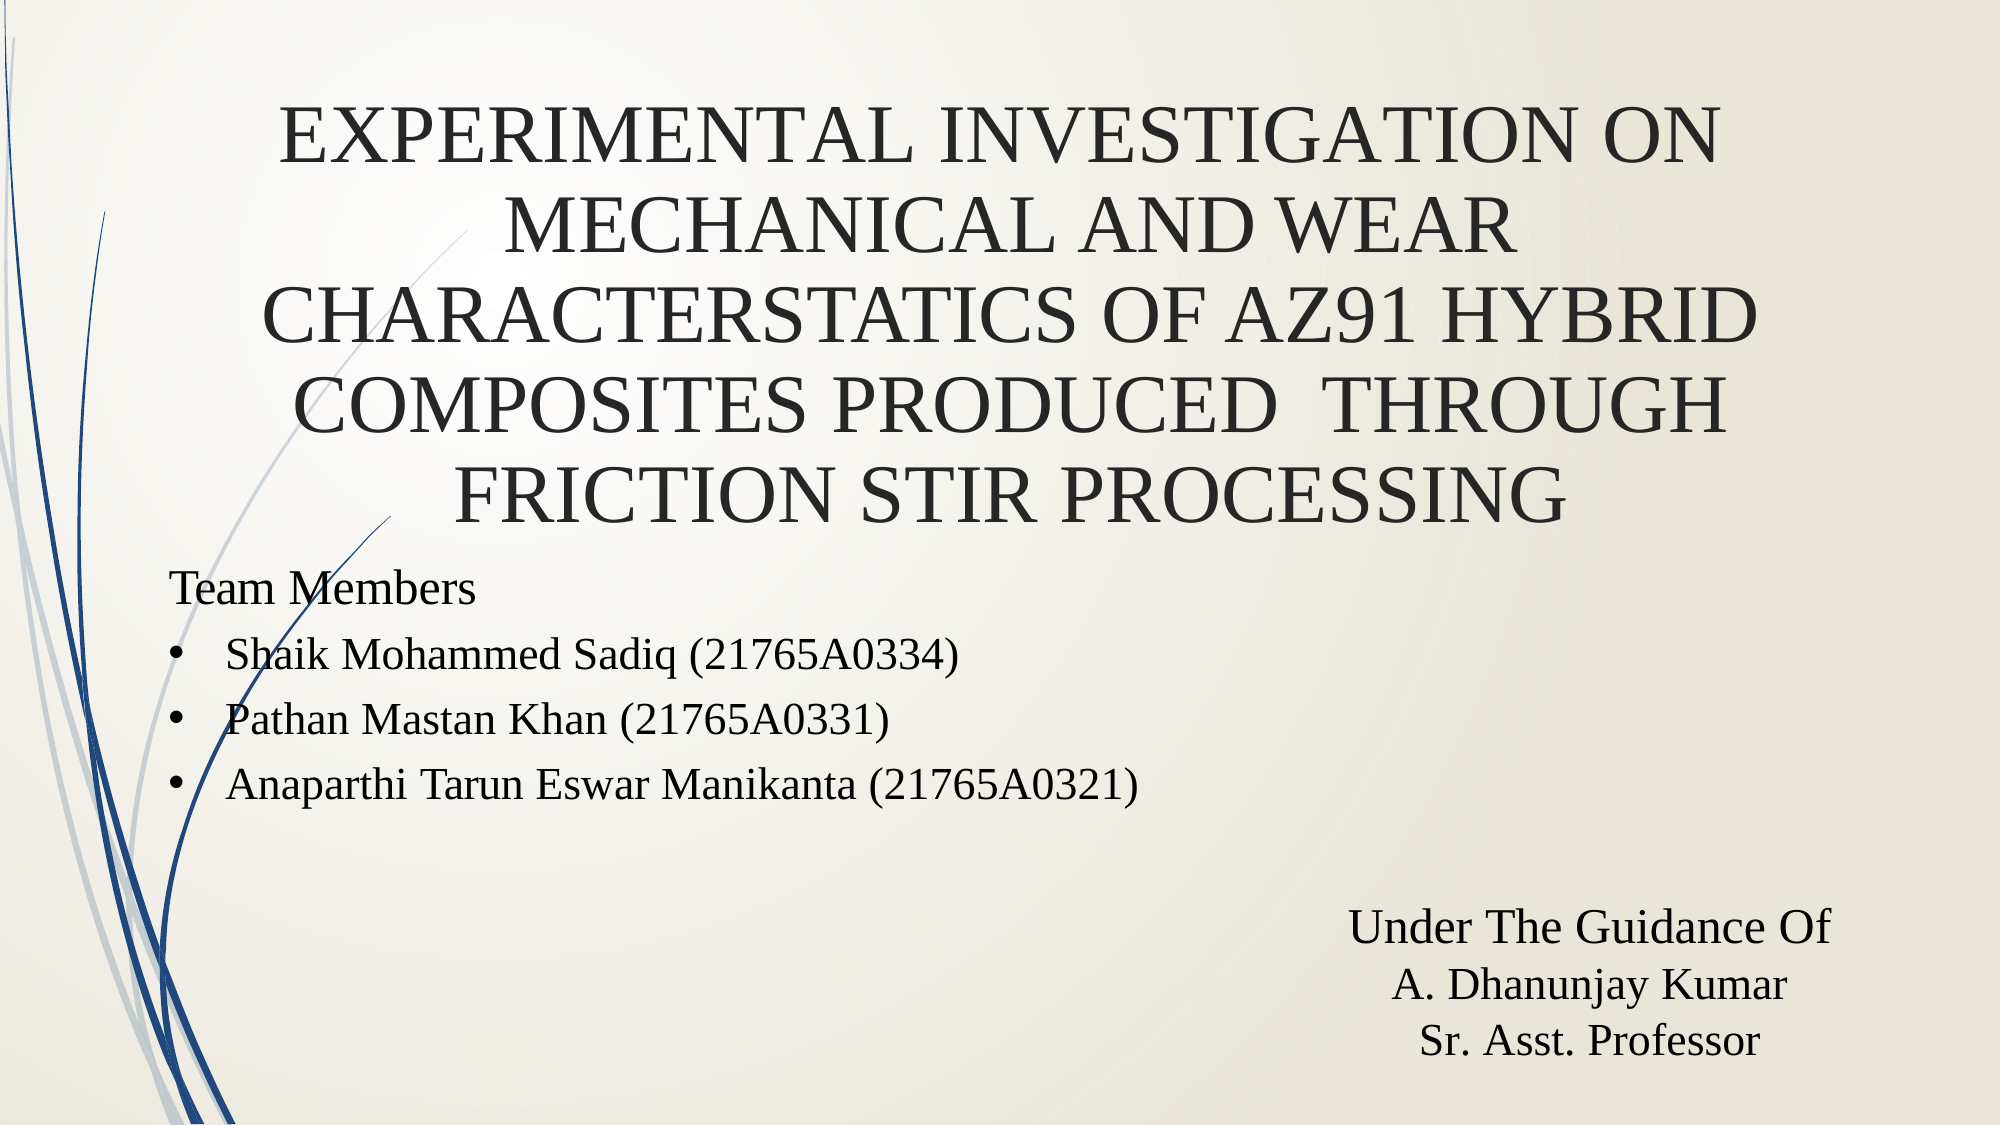

# EXPERIMENTAL INVESTIGATION ON  MECHANICAL AND WEAR CHARACTERSTATICS OF AZ91 HYBRID COMPOSITES PRODUCED  THROUGH FRICTION STIR PROCESSING
Team Members
Shaik Mohammed Sadiq (21765A0334)
Pathan Mastan Khan (21765A0331)
Anaparthi Tarun Eswar Manikanta (21765A0321)

Under The Guidance Of
A. Dhanunjay Kumar
Sr. Asst. Professor